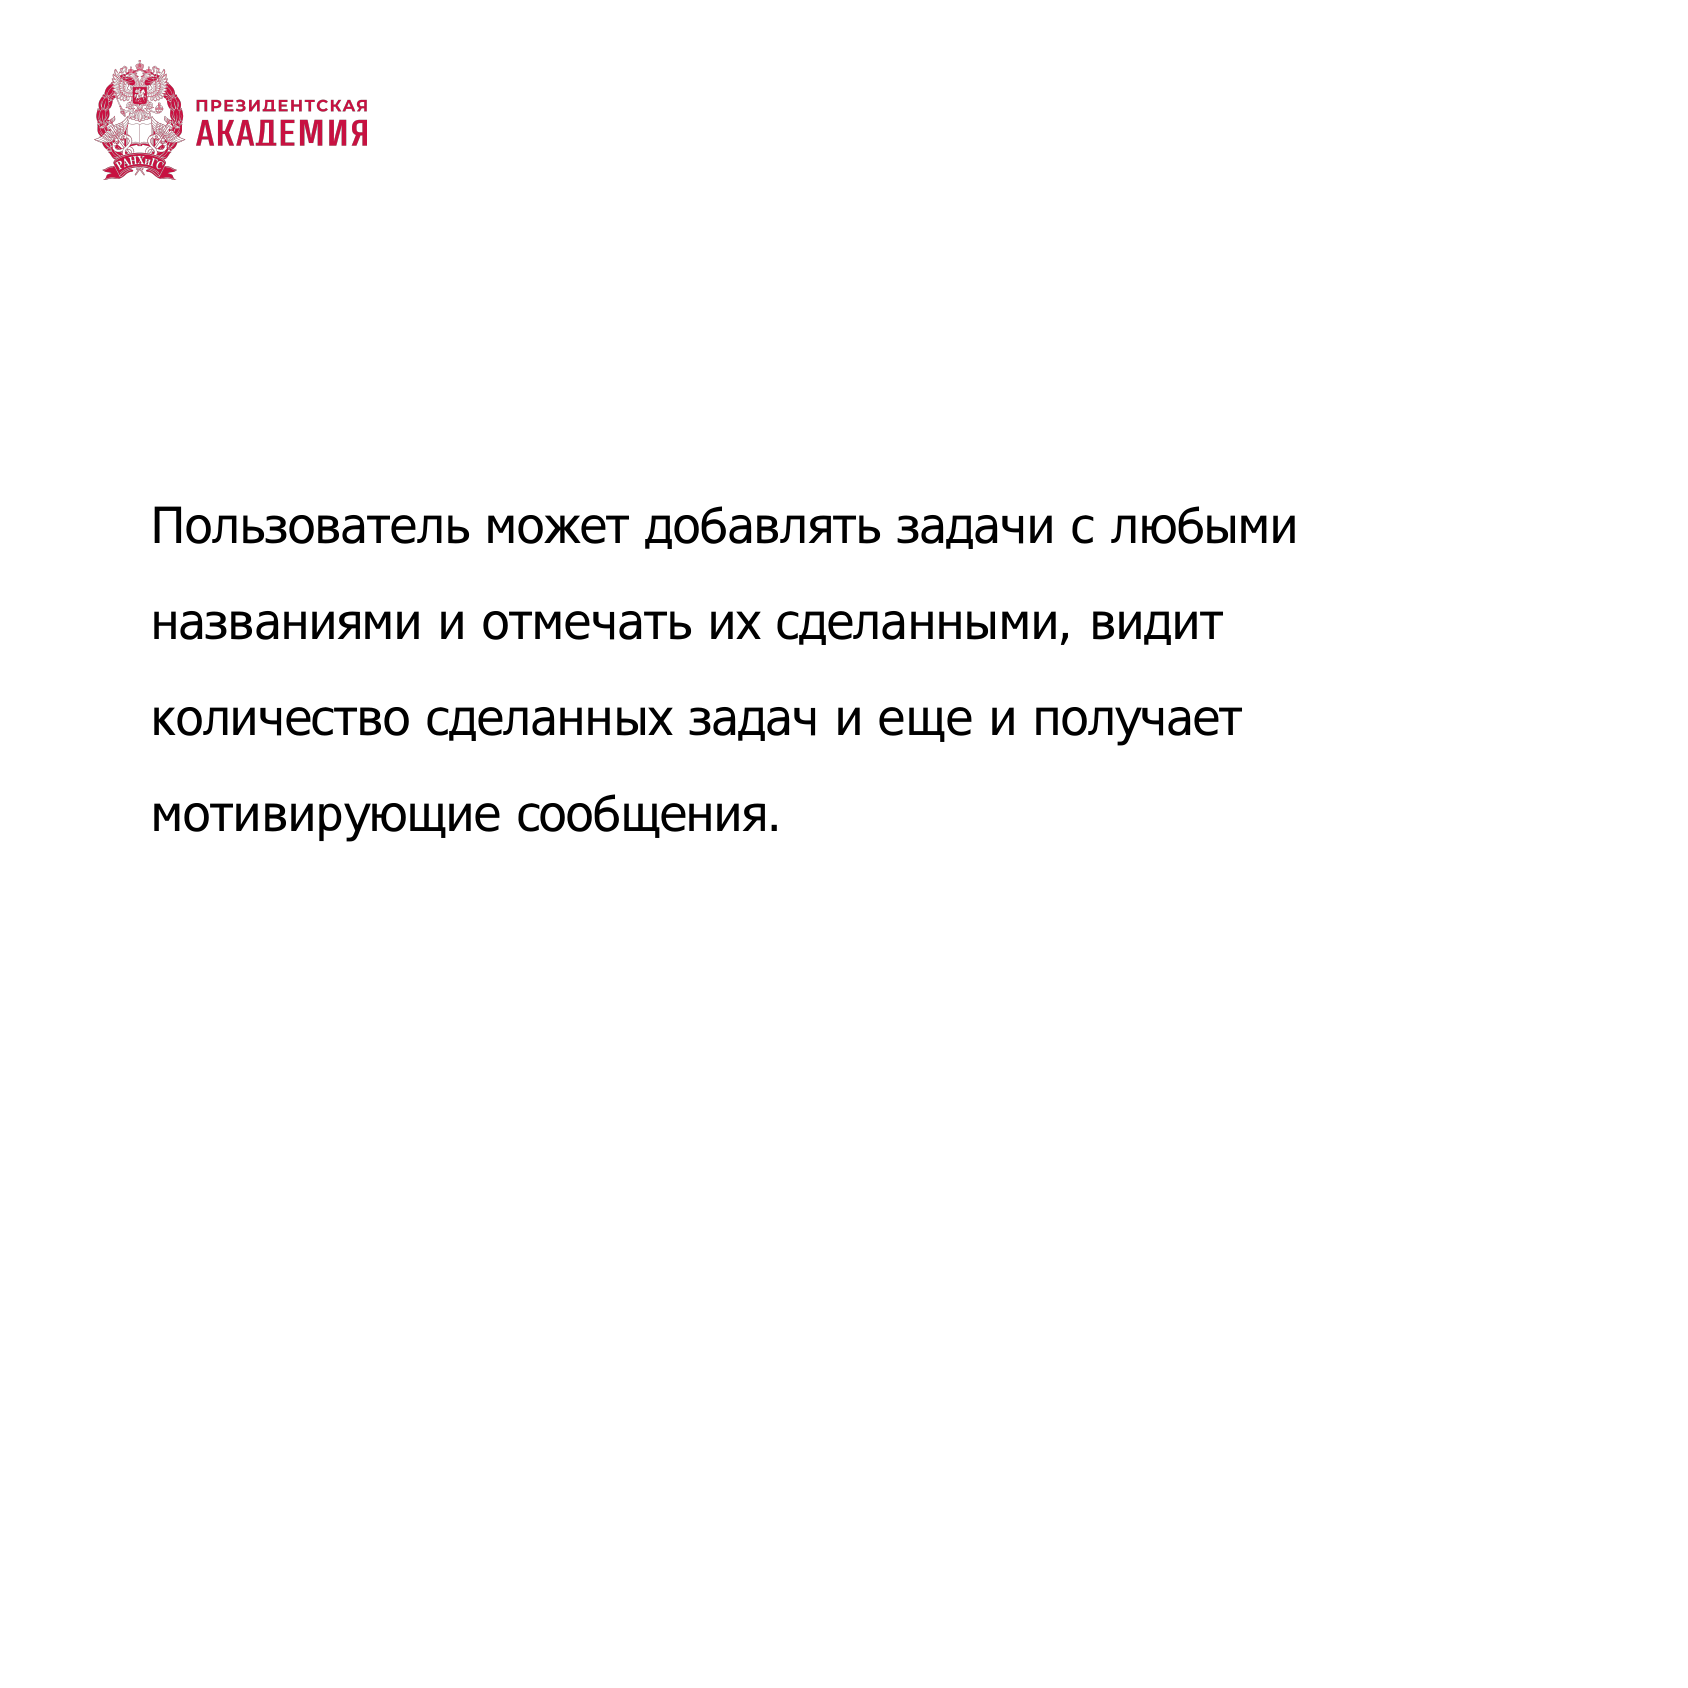

Пользователь может добавлять задачи с любыми
названиями и отмечать их сделанными, видит количество сделанных задач и еще и получает мотивирующие сообщения.